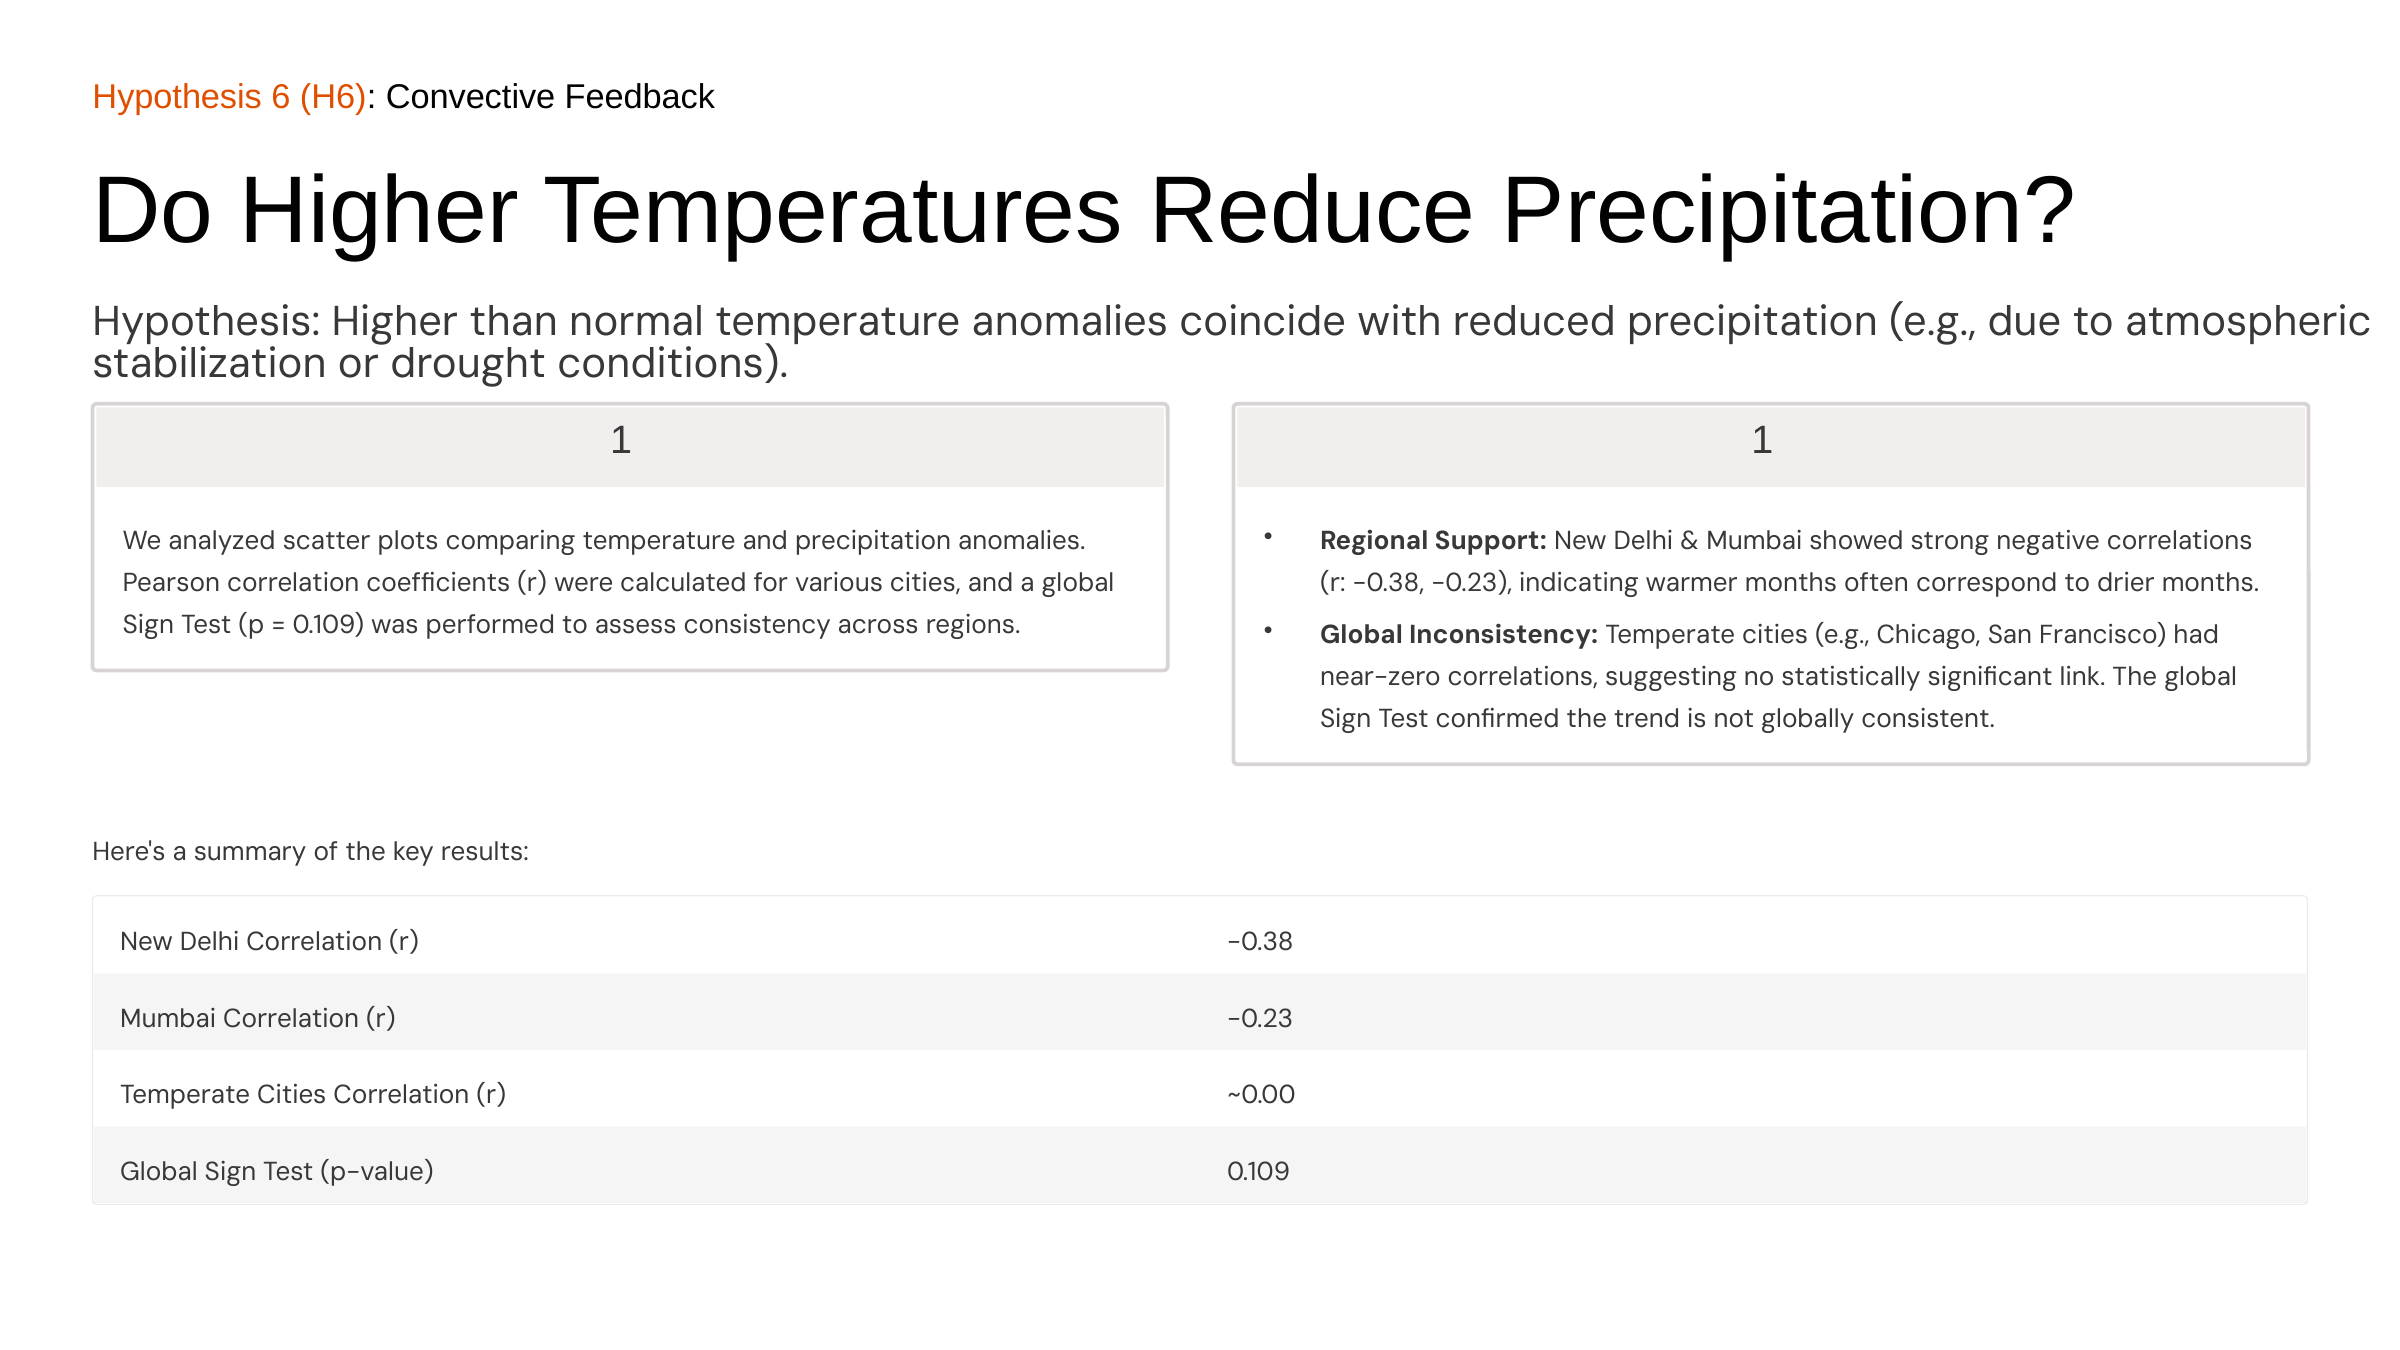

Hypothesis 6 (H6): Convective Feedback
Do Higher Temperatures Reduce Precipitation?
Hypothesis: Higher than normal temperature anomalies coincide with reduced precipitation (e.g., due to atmospheric
stabilization or drought conditions).

1
1
We analyzed scatter plots comparing temperature and precipitation anomalies. Pearson correlation coefficients (r) were calculated for various cities, and a global Sign Test (p = 0.109) was performed to assess consistency across regions.
Regional Support: New Delhi & Mumbai showed strong negative correlations (r: -0.38, -0.23), indicating warmer months often correspond to drier months.
Global Inconsistency: Temperate cities (e.g., Chicago, San Francisco) had near-zero correlations, suggesting no statistically significant link. The global Sign Test confirmed the trend is not globally consistent.
Here's a summary of the key results:

New Delhi Correlation (r)
-0.38

Mumbai Correlation (r)
-0.23

Temperate Cities Correlation (r)
~0.00

Global Sign Test (p-value)
0.109